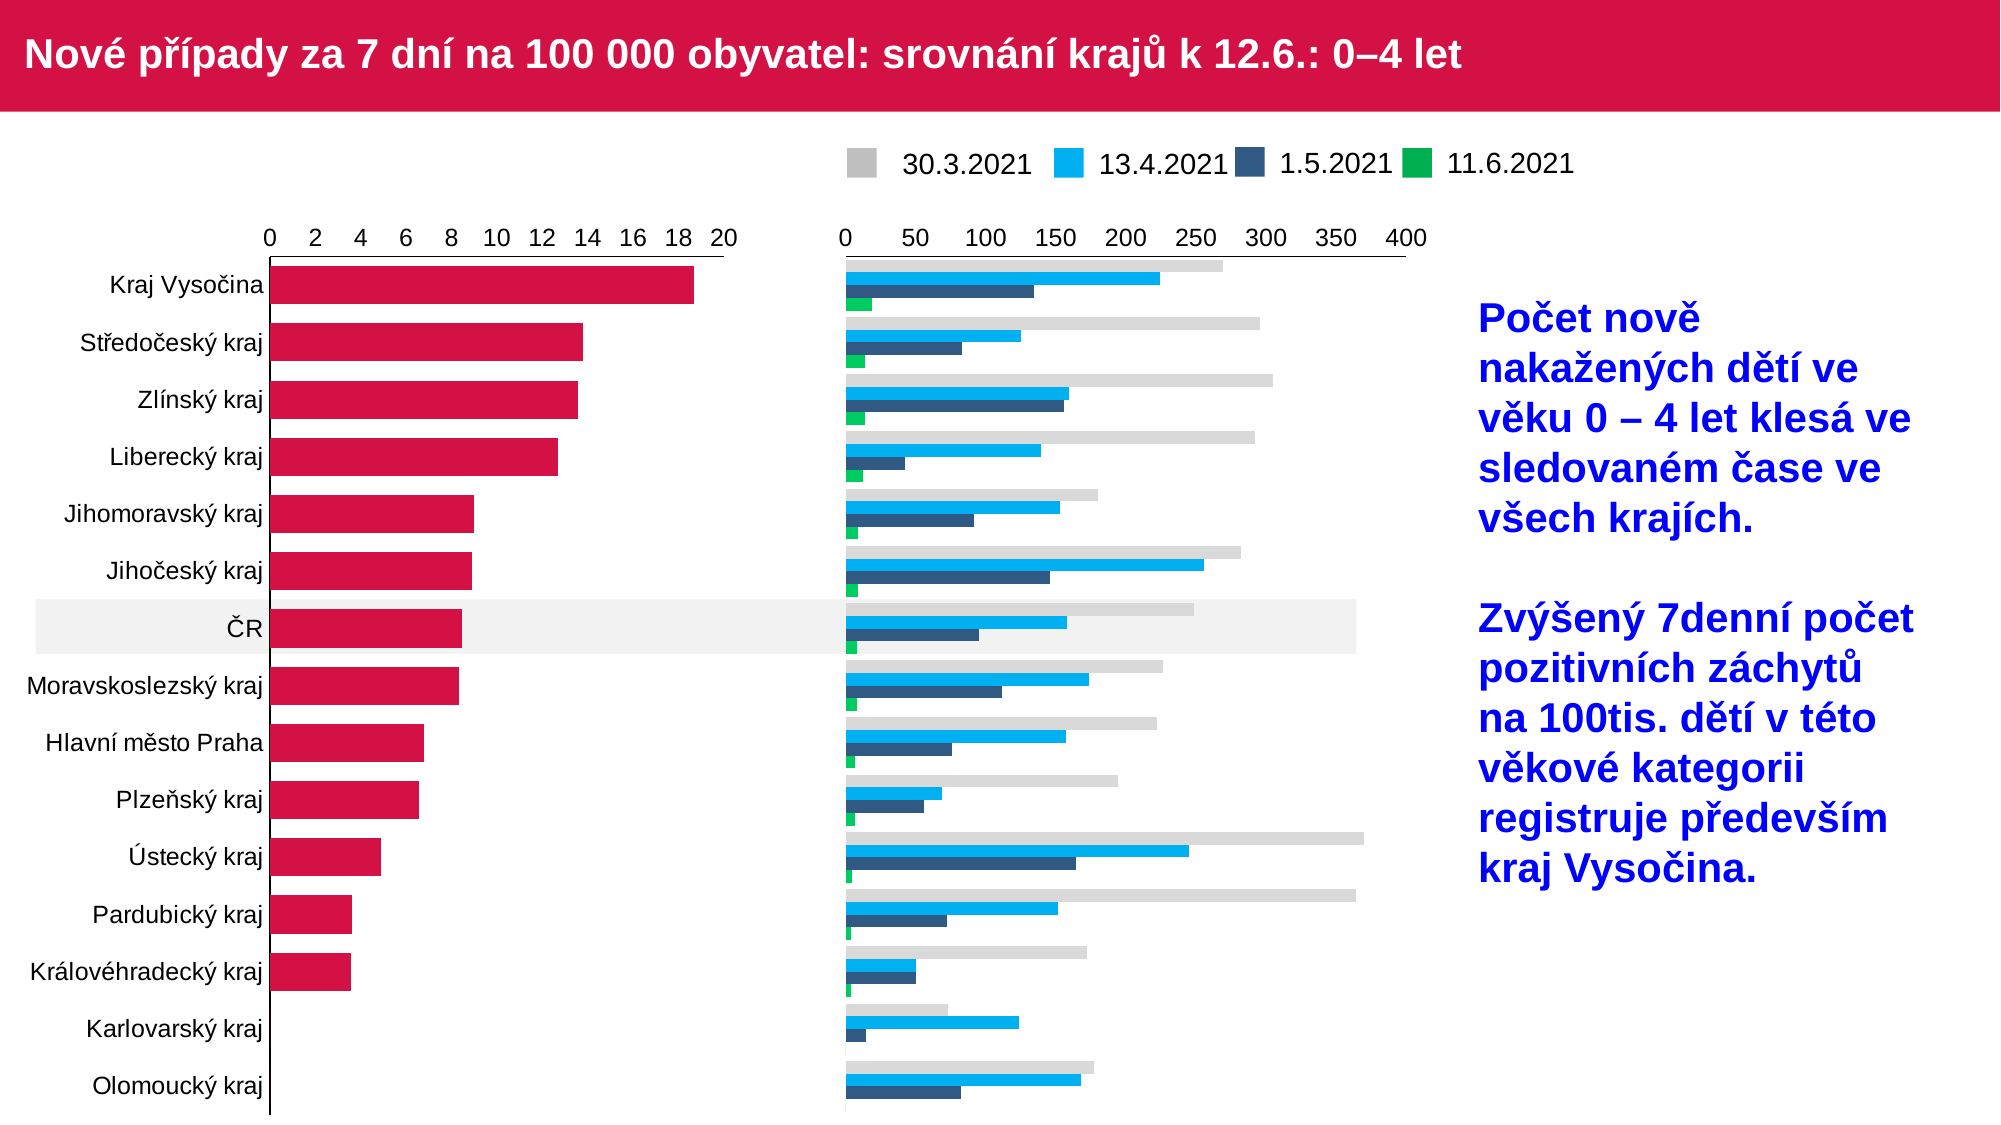

# Nové případy za 7 dní na 100 000 obyvatel: srovnání krajů k 12.6.: 0–4 let
1.5.2021
11.6.2021
30.3.2021
13.4.2021

### Chart

| Category | Series 6 |
|---|---|
| Kraj Vysočina | 18.673438900507 |
| Středočeský kraj | 13.792930496169 |
| Zlínský kraj | 13.552890153825 |
| Liberecký kraj | 12.699487787325 |
| Jihomoravský kraj | 8.992536194958 |
| Jihočeský kraj | 8.906041264657 |
| ČR | 8.461698474426 |
| Moravskoslezský kraj | 8.331666999933 |
| Hlavní město Praha | 6.774516976939 |
| Plzeňský kraj | 6.575702778234 |
| Ústecký kraj | 4.895122010916 |
| Pardubický kraj | 3.607503607503 |
| Královéhradecký kraj | 3.583458754389 |
| Karlovarský kraj | 0.0 |
| Olomoucký kraj | 0.0 |

### Chart

| Category | 30.3 | 13.4 | 1.5 | Sloupec1 |
|---|---|---|---|---|
| Kraj Vysočina | 268.897520167314 | 224.081266806095 | 134.448760083657 | 18.673438900507 |
| Středočeský kraj | 295.921054281451 | 125.390277237902 | 82.757582977015 | 13.792930496169 |
| Zlínský kraj | 304.940028461069 | 159.246459307447 | 155.85823676899 | 13.552890153825 |
| Liberecký kraj | 292.088219108495 | 139.694365660585 | 42.331625957753 | 12.699487787325 |
| Jihomoravský kraj | 179.850723899163 | 152.873115314289 | 91.424117982074 | 8.992536194958 |
| Jihočeský kraj | 282.024640047498 | 255.306516253525 | 145.465340656078 | 8.906041264657 |
| ČR | 248.386107301388 | 158.127990240841 | 94.841537067527 | 8.461698474426 |
| Moravskoslezský kraj | 226.621342398187 | 173.298673598613 | 111.644337799106 | 8.331666999933 |
| Hlavní město Praha | 222.204156843617 | 157.168793864997 | 75.874590141722 | 6.774516976939 |
| Plzeňský kraj | 193.983231957915 | 69.044879171461 | 55.893473614992 | 6.575702778234 |
| Ústecký kraj | 369.581711824167 | 244.756100545806 | 163.98658736569 | 4.895122010916 |
| Pardubický kraj | 364.357864357864 | 151.515151515151 | 72.150072150072 | 3.607503607503 |
| Královéhradecký kraj | 172.006020210707 | 50.168422561456 | 50.168422561456 | 3.583458754389 |
| Karlovarský kraj | 72.950102130142 | 124.015173621243 | 14.590020426028 | 0.0 |
| Olomoucký kraj | 177.007354960783 | 167.851802117984 | 82.399975585192 | 0.0 |
Počet nově nakažených dětí ve věku 0 – 4 let klesá ve sledovaném čase ve všech krajích.

Zvýšený 7denní počet pozitivních záchytů
na 100tis. dětí v této věkové kategorii registruje především kraj Vysočina.